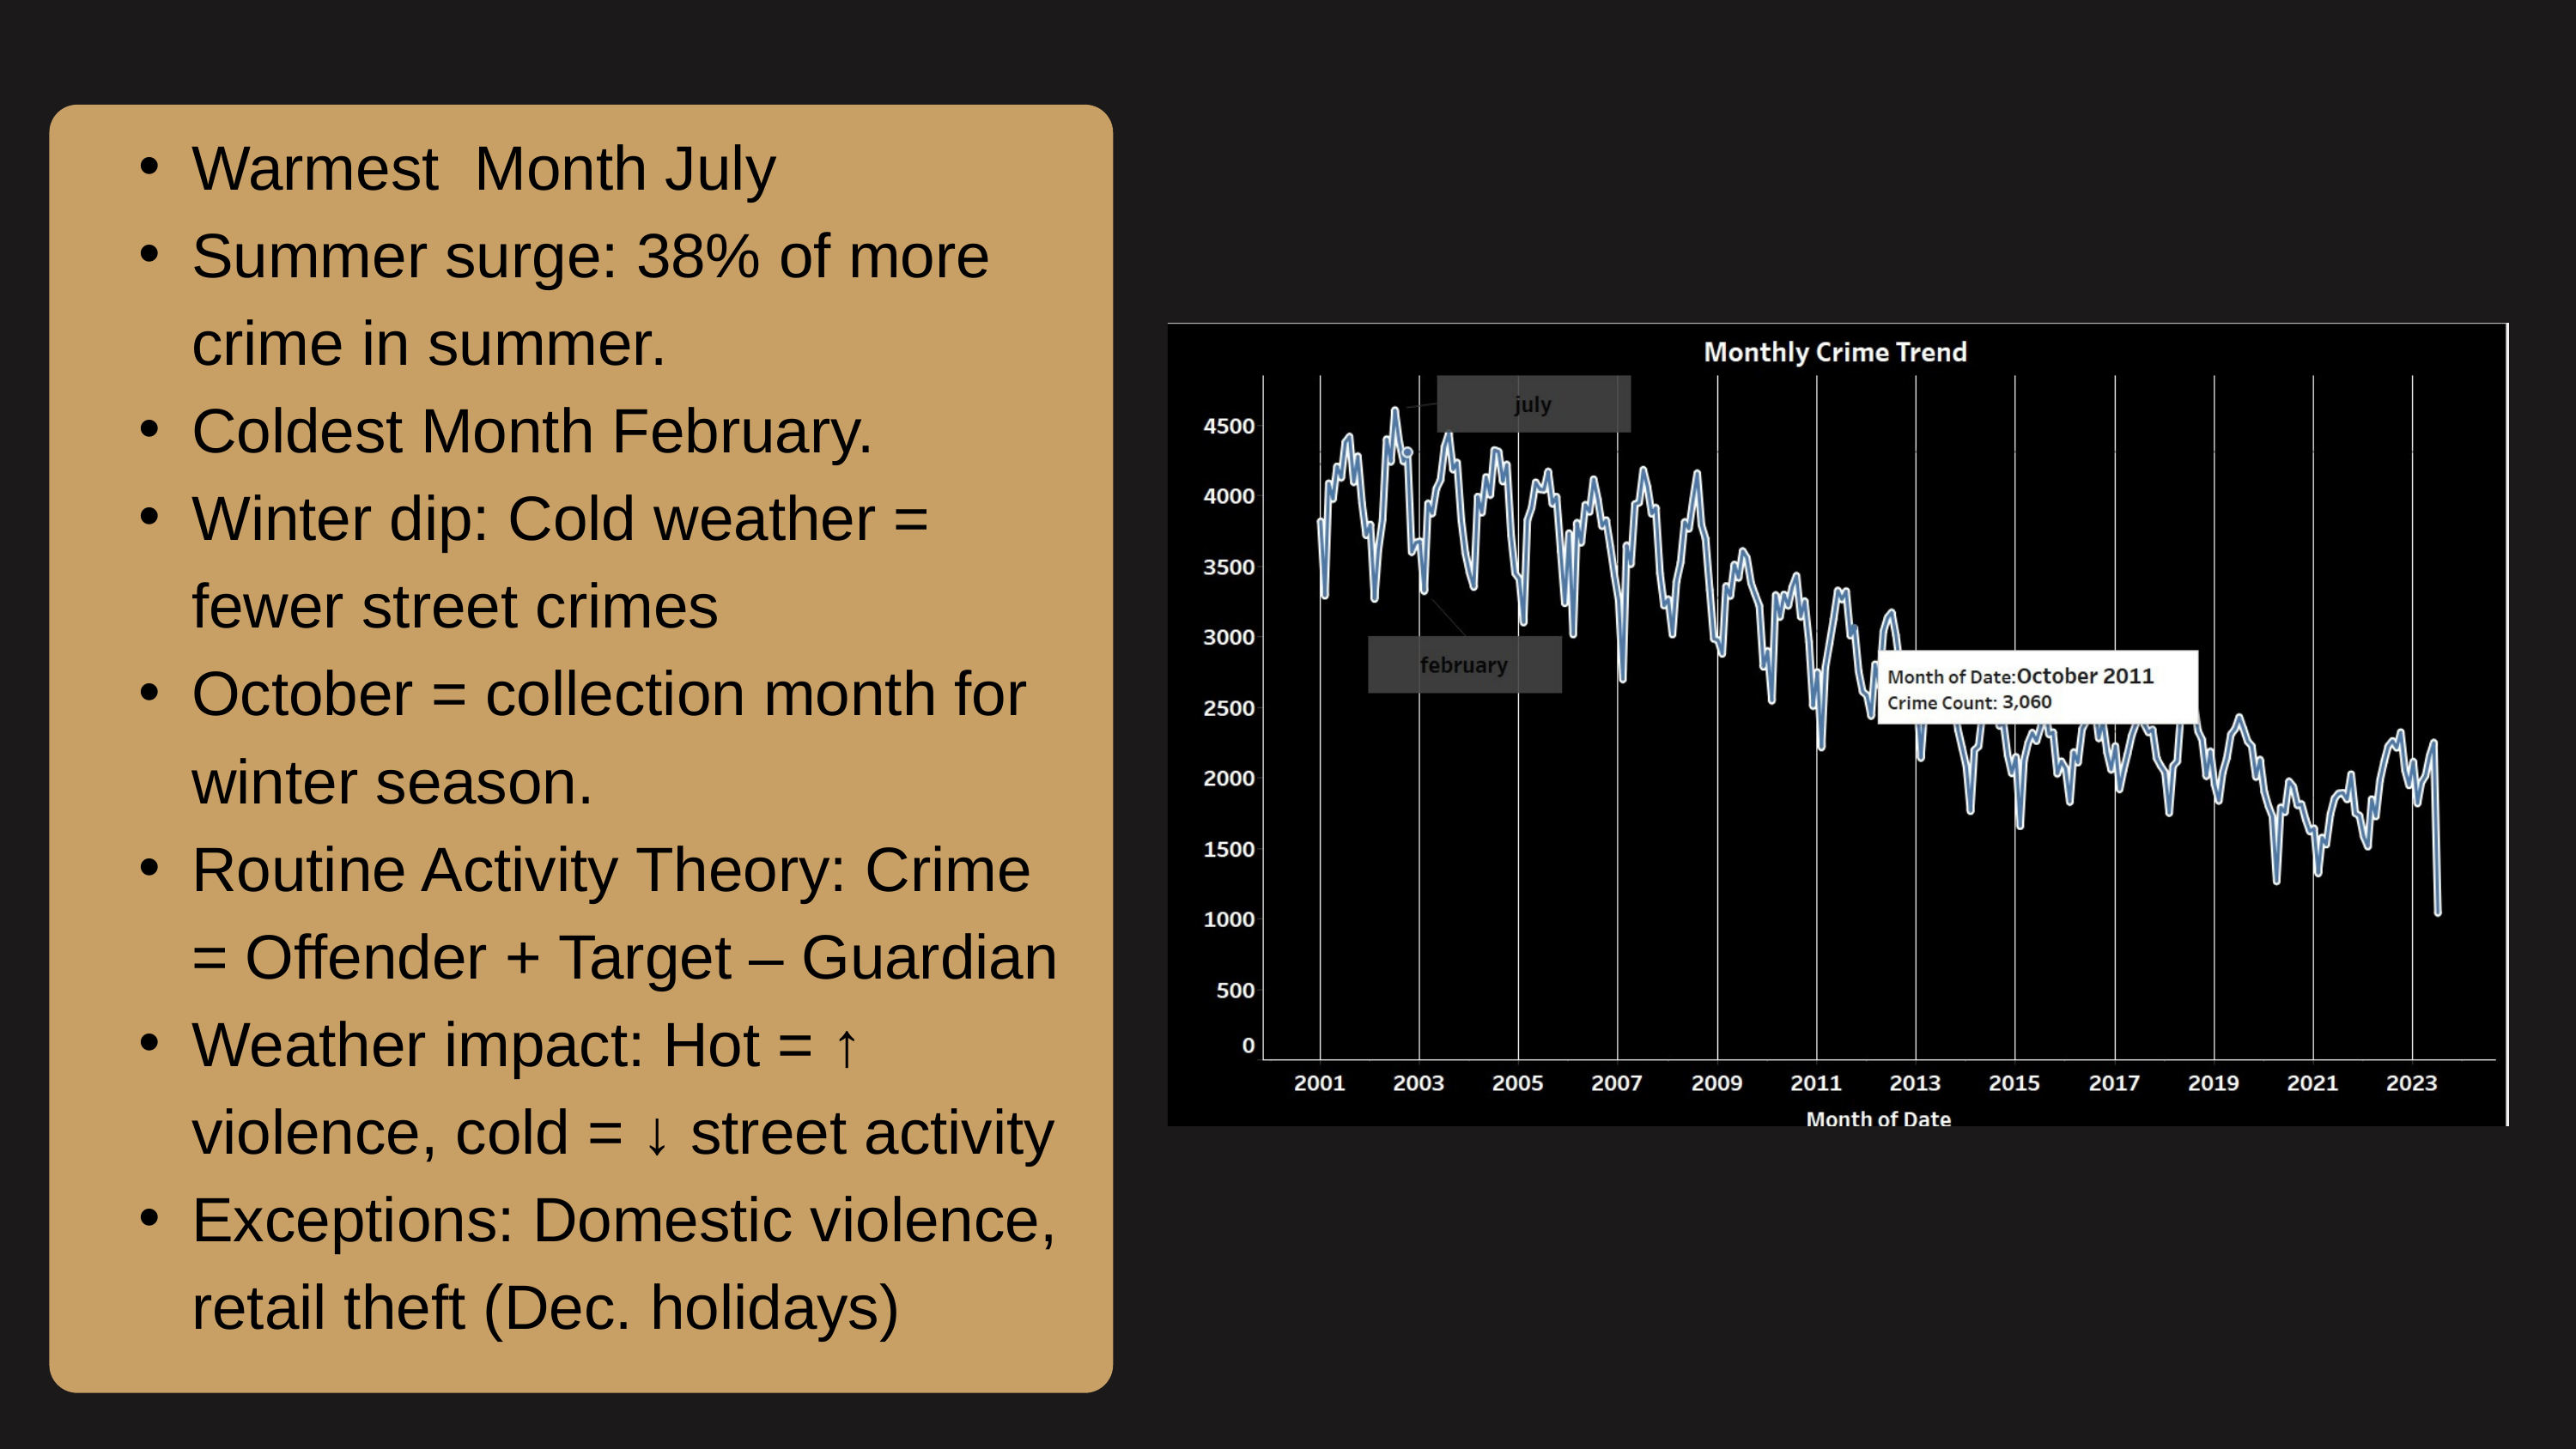

Warmest  Month July
Summer surge: 38% of more crime in summer.
Coldest Month February.
Winter dip: Cold weather = fewer street crimes
October = collection month for winter season.
Routine Activity Theory: Crime = Offender + Target – Guardian
Weather impact: Hot = ↑ violence, cold = ↓ street activity
Exceptions: Domestic violence, retail theft (Dec. holidays)